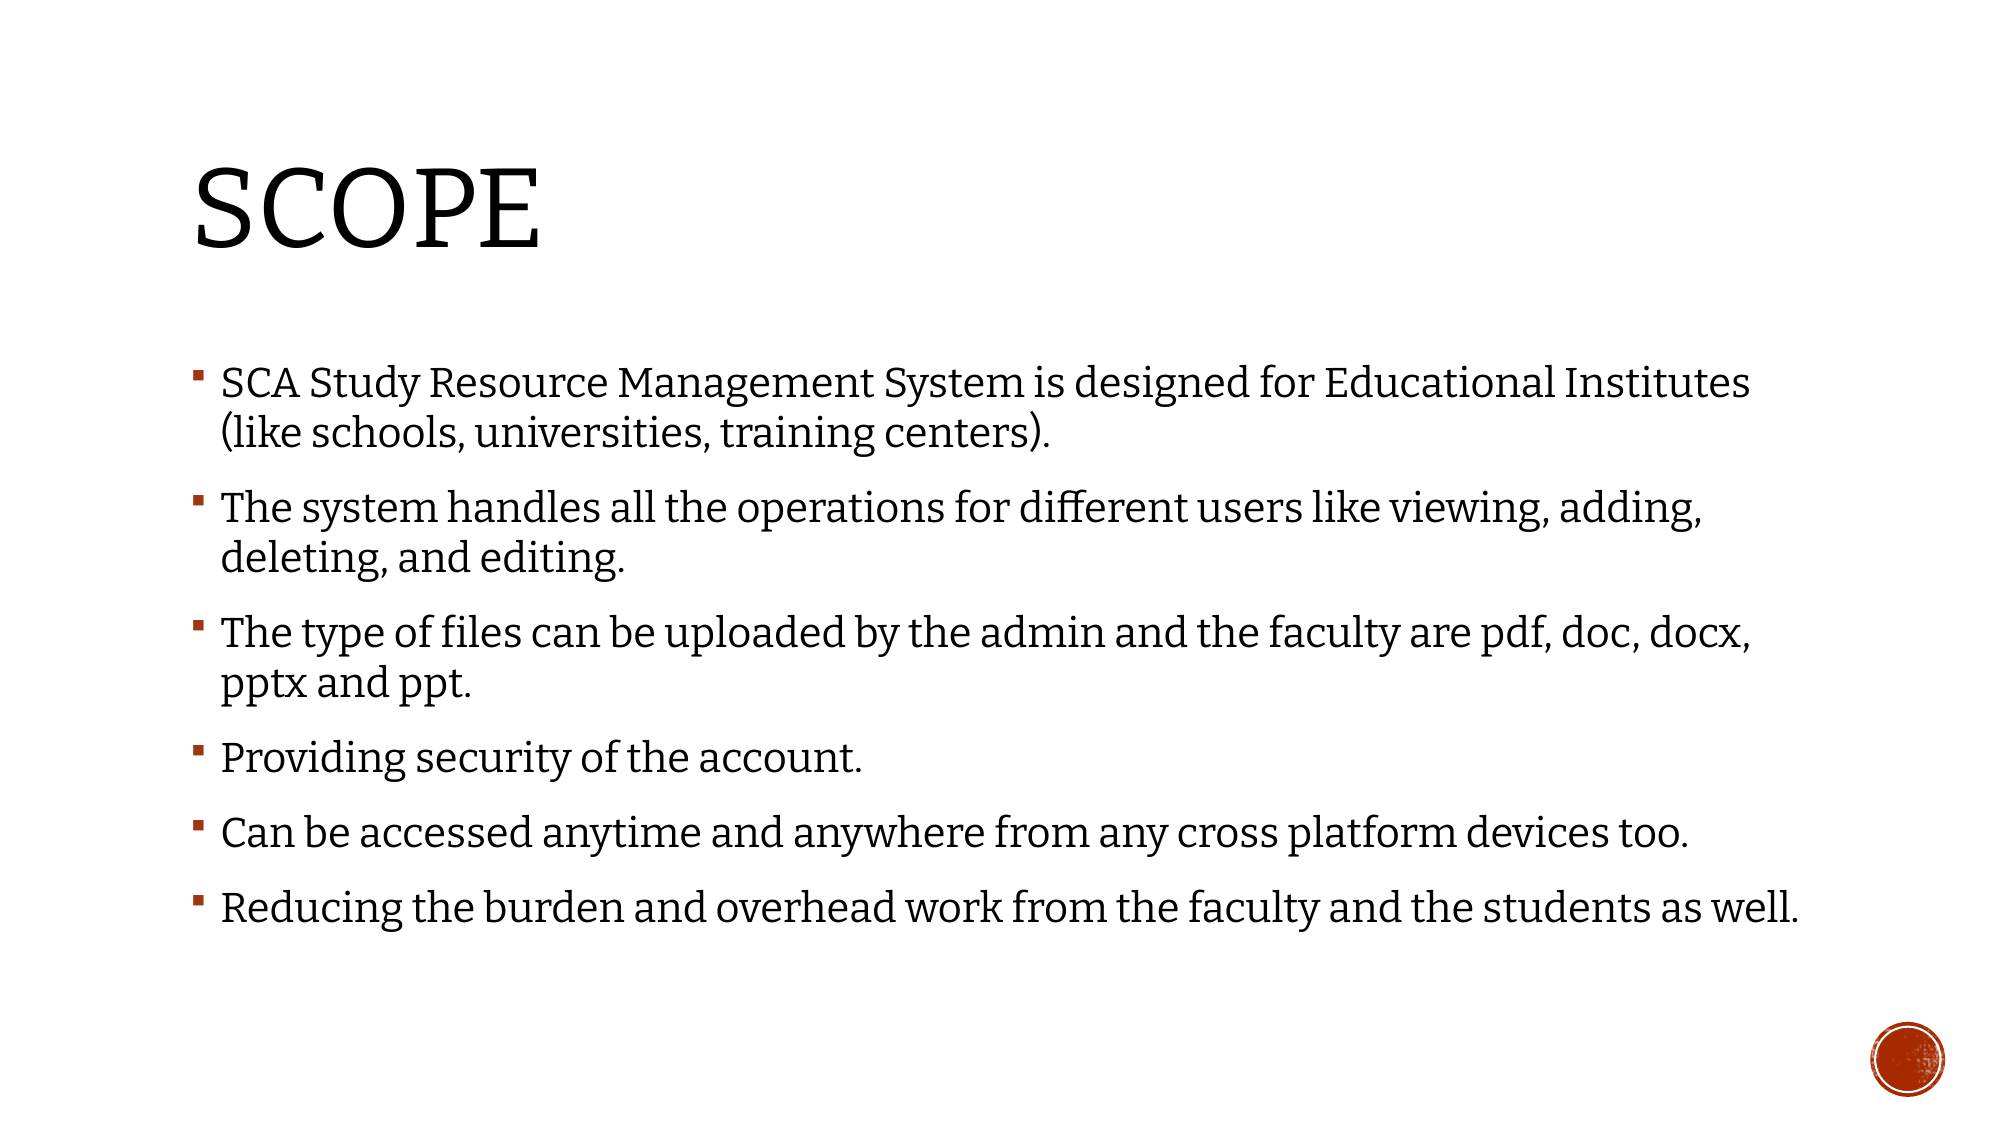

# scope
SCA Study Resource Management System is designed for Educational Institutes (like schools, universities, training centers).
The system handles all the operations for different users like viewing, adding, deleting, and editing.
The type of files can be uploaded by the admin and the faculty are pdf, doc, docx, pptx and ppt.
Providing security of the account.
Can be accessed anytime and anywhere from any cross platform devices too.
Reducing the burden and overhead work from the faculty and the students as well.